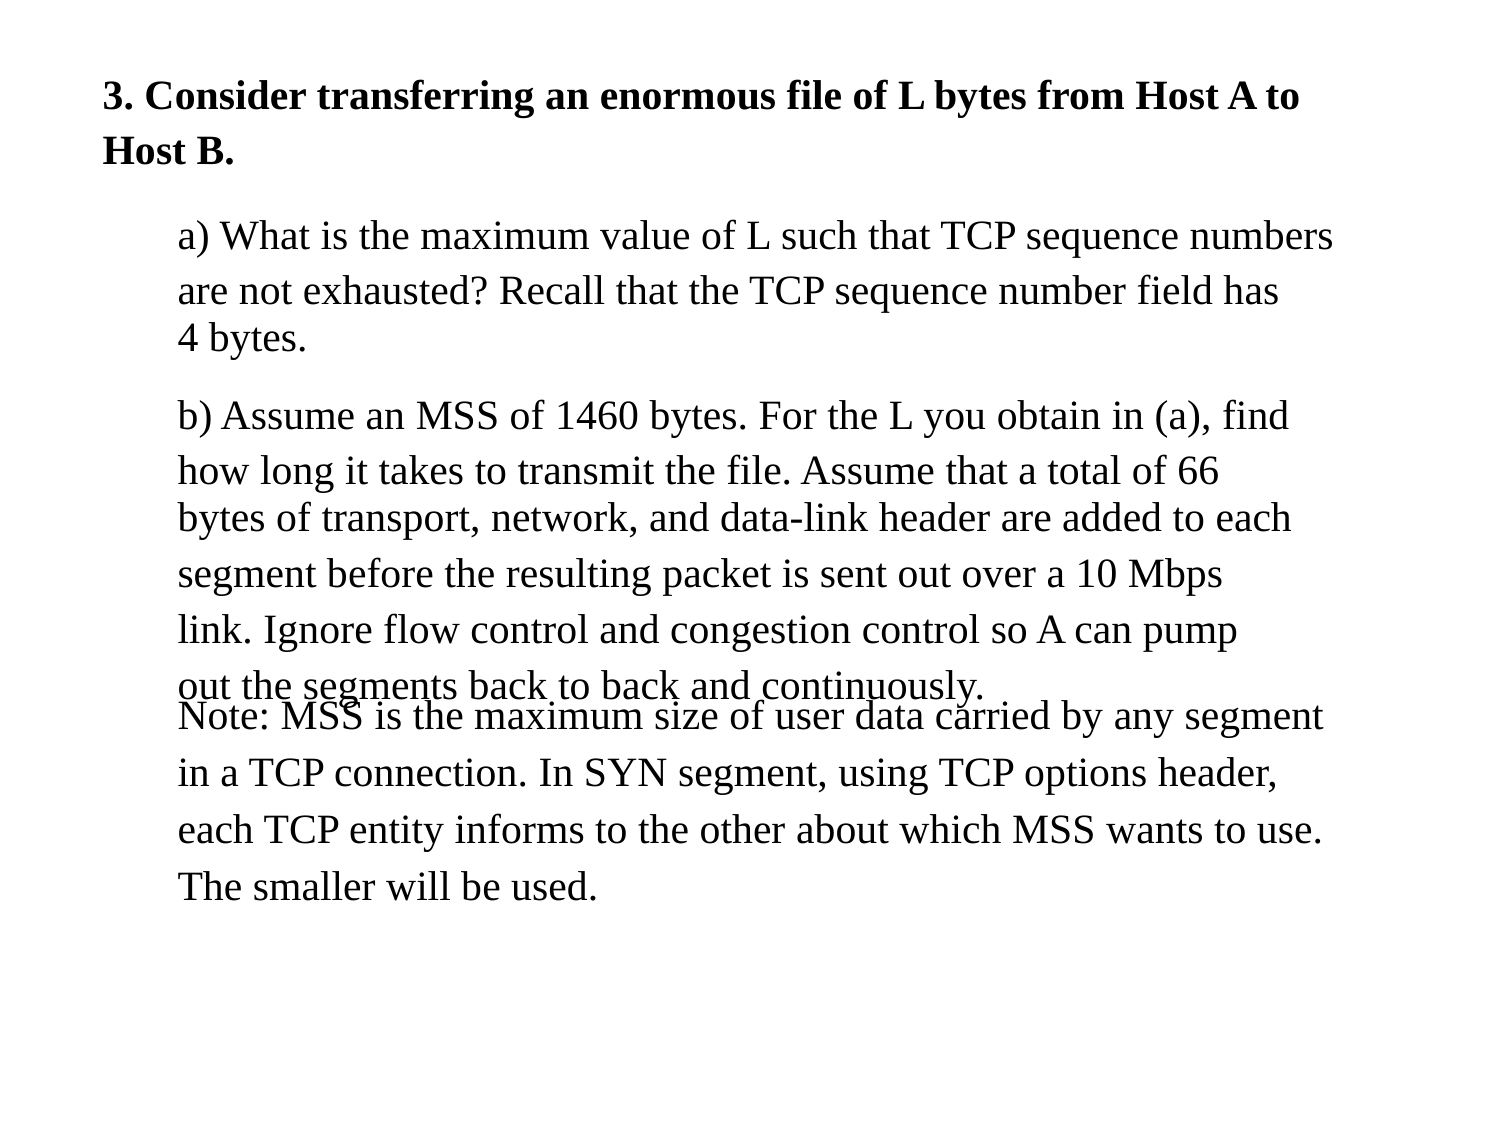

3. Consider transferring an enormous file of L bytes from Host A to
Host B.
a) What is the maximum value of L such that TCP sequence numbers
are not exhausted? Recall that the TCP sequence number field has
4 bytes.
b) Assume an MSS of 1460 bytes. For the L you obtain in (a), find
how long it takes to transmit the file. Assume that a total of 66
bytes of transport, network, and data-link header are added to each
segment before the resulting packet is sent out over a 10 Mbps
link. Ignore flow control and congestion control so A can pump
out the segments back to back and continuously.
Note: MSS is the maximum size of user data carried by any segment
in a TCP connection. In SYN segment, using TCP options header,
each TCP entity informs to the other about which MSS wants to use.
The smaller will be used.